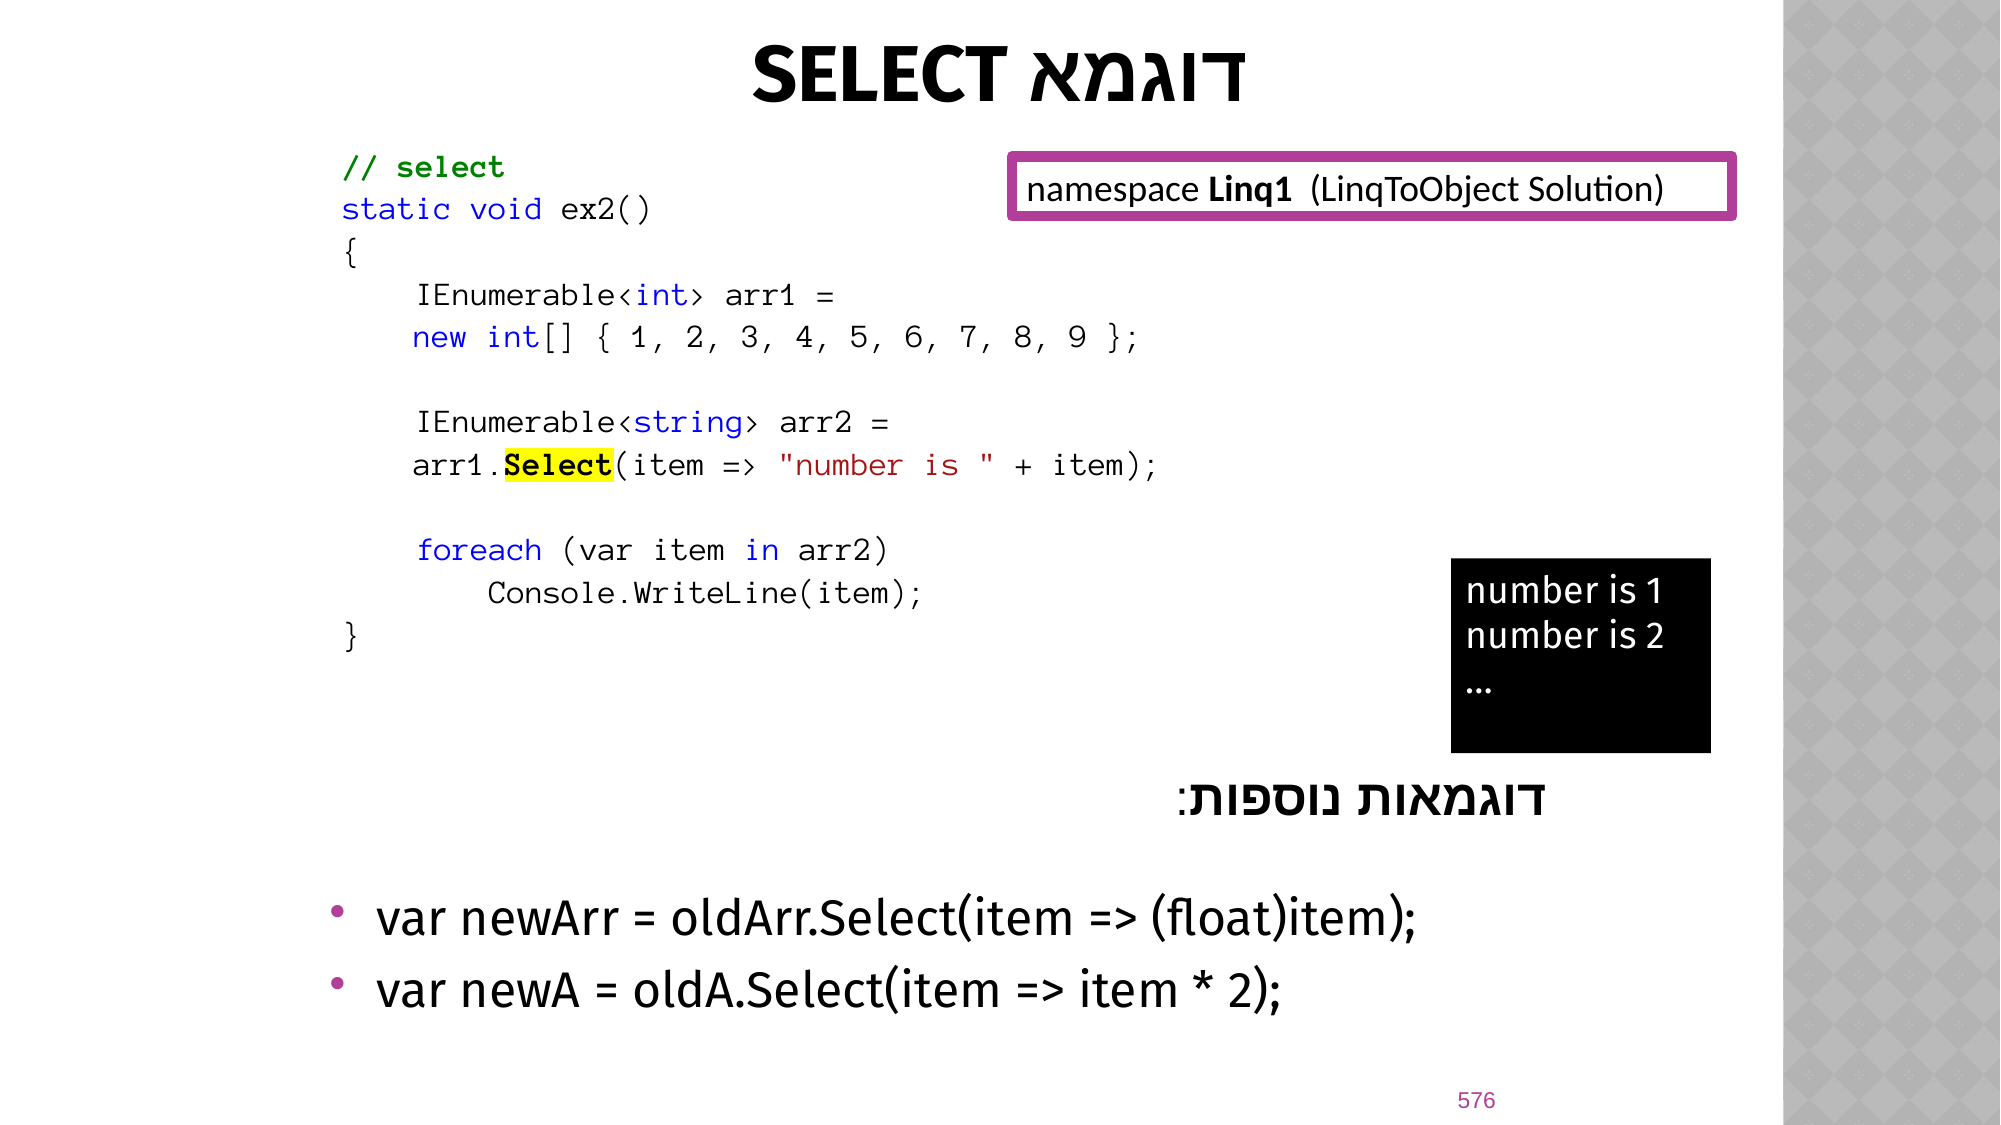

# דוגמא SELECT
// select
static void ex2()
{
    IEnumerable<int> arr1 =
		new int[] { 1, 2, 3, 4, 5, 6, 7, 8, 9 };

    IEnumerable<string> arr2 =
		arr1.Select(item => "number is " + item);

    foreach (var item in arr2)
        Console.WriteLine(item);
}
namespace Linq1  (LinqToObject Solution)

number is 1
number is 2
…

דוגמאות נוספות:

var newArr = oldArr.Select(item => (float)item);
var newA = oldA.Select(item => item * 2);
576